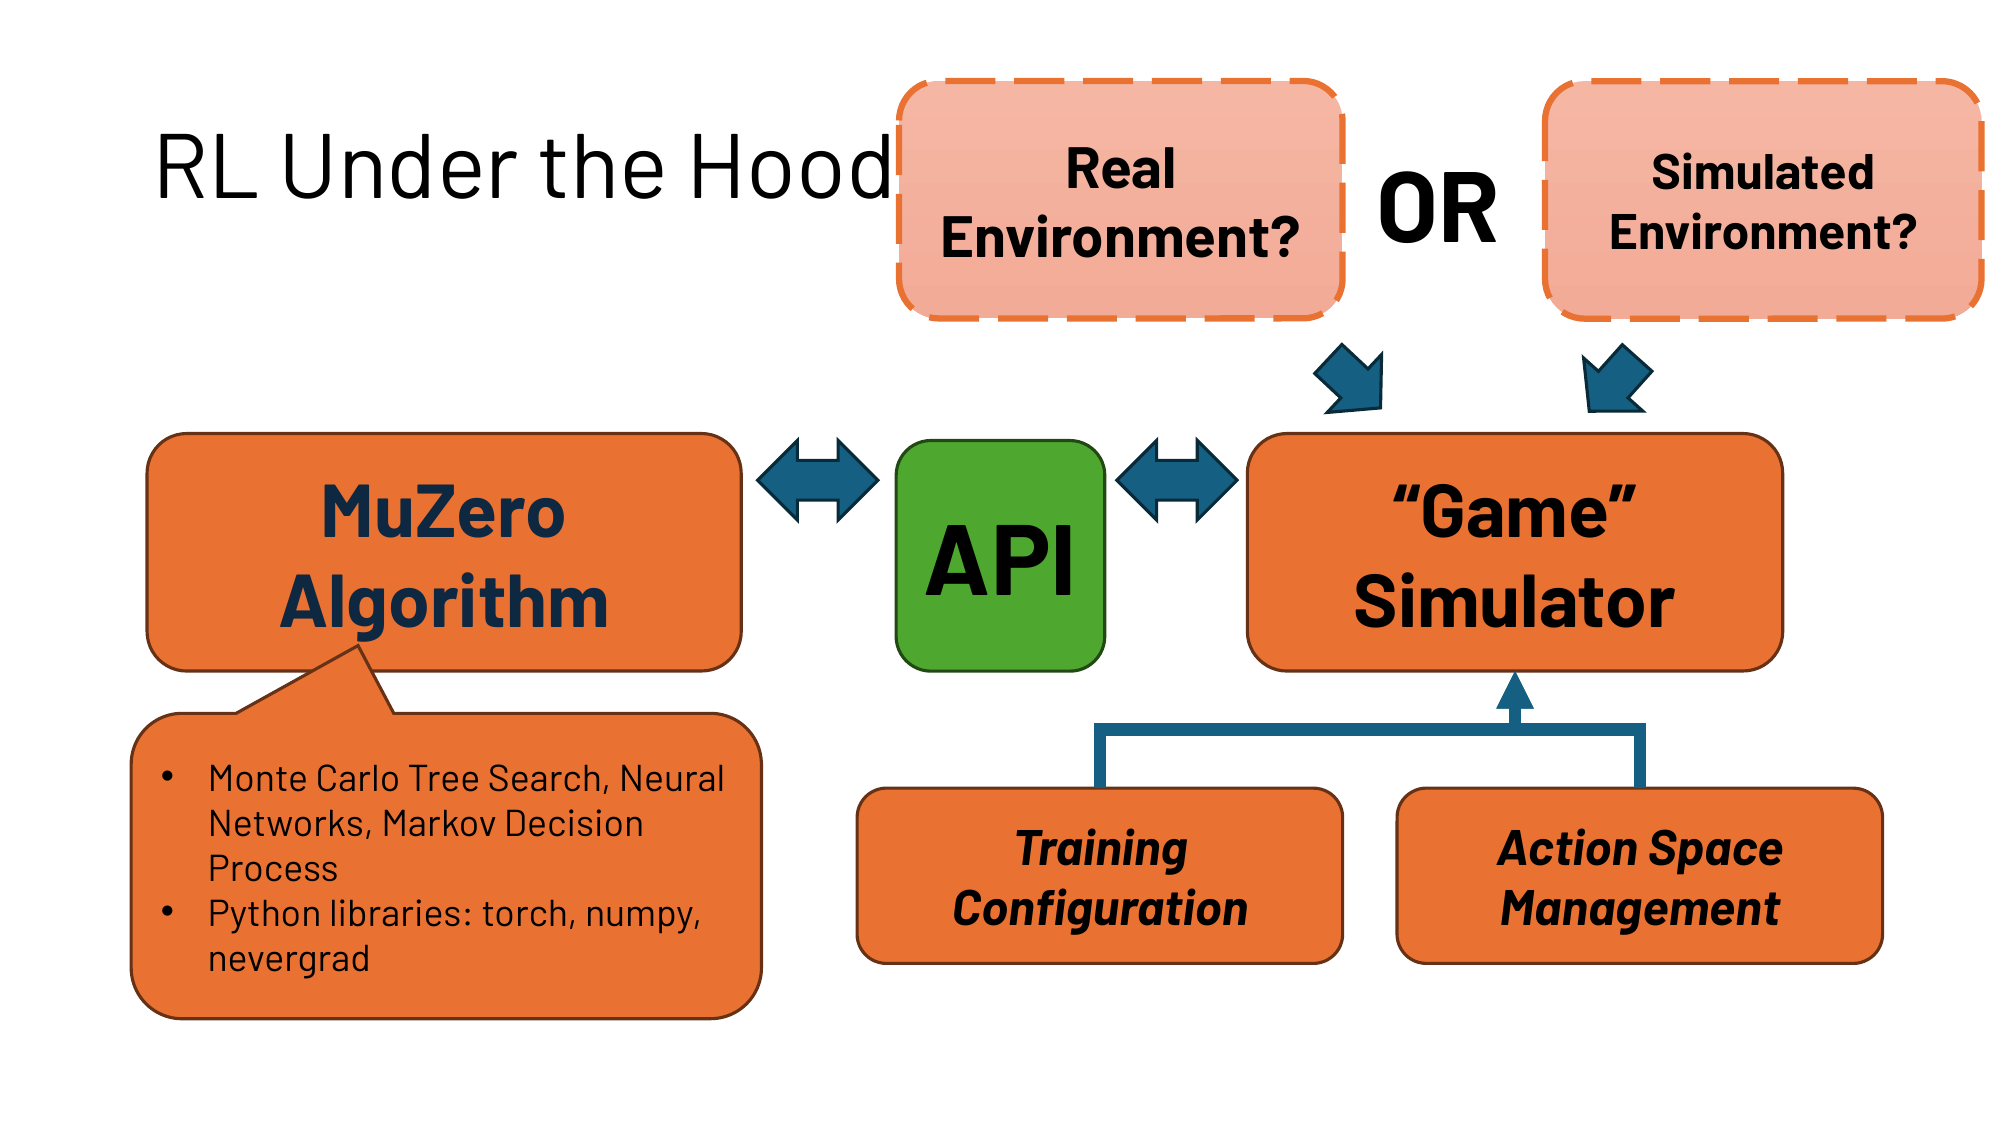

# RL Under the Hood
Real
Environment?
Simulated
Environment?
OR

MuZero
Algorithm
“Game”
Simulator

API

Monte Carlo Tree Search, Neural Networks, Markov Decision Process
Python libraries: torch, numpy, nevergrad
Training Configuration
Action Space Management